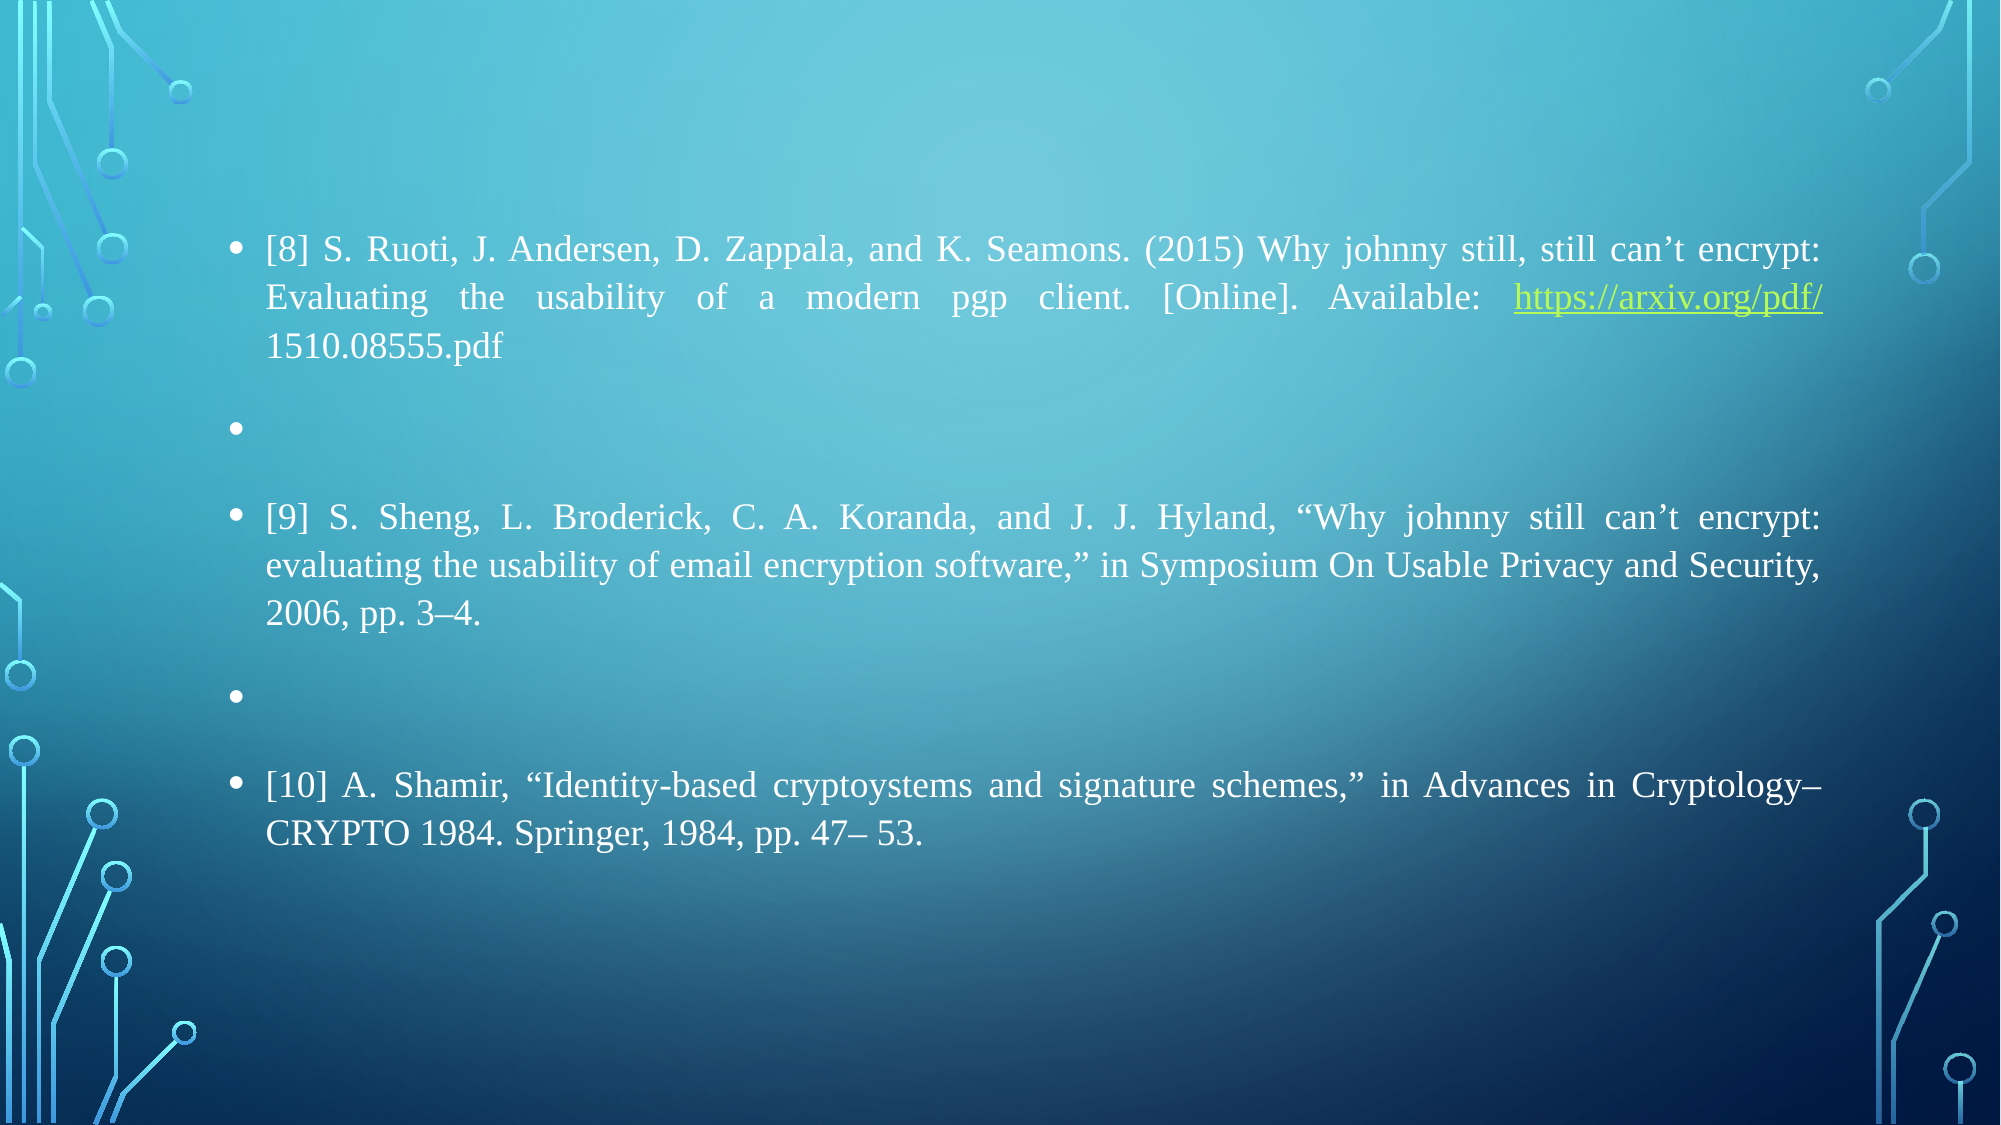

[8] S. Ruoti, J. Andersen, D. Zappala, and K. Seamons. (2015) Why johnny still, still can’t encrypt: Evaluating the usability of a modern pgp client. [Online]. Available: https://arxiv.org/pdf/ 1510.08555.pdf

[9] S. Sheng, L. Broderick, C. A. Koranda, and J. J. Hyland, “Why johnny still can’t encrypt: evaluating the usability of email encryption software,” in Symposium On Usable Privacy and Security, 2006, pp. 3–4.

[10] A. Shamir, “Identity-based cryptoystems and signature schemes,” in Advances in Cryptology–CRYPTO 1984. Springer, 1984, pp. 47– 53.